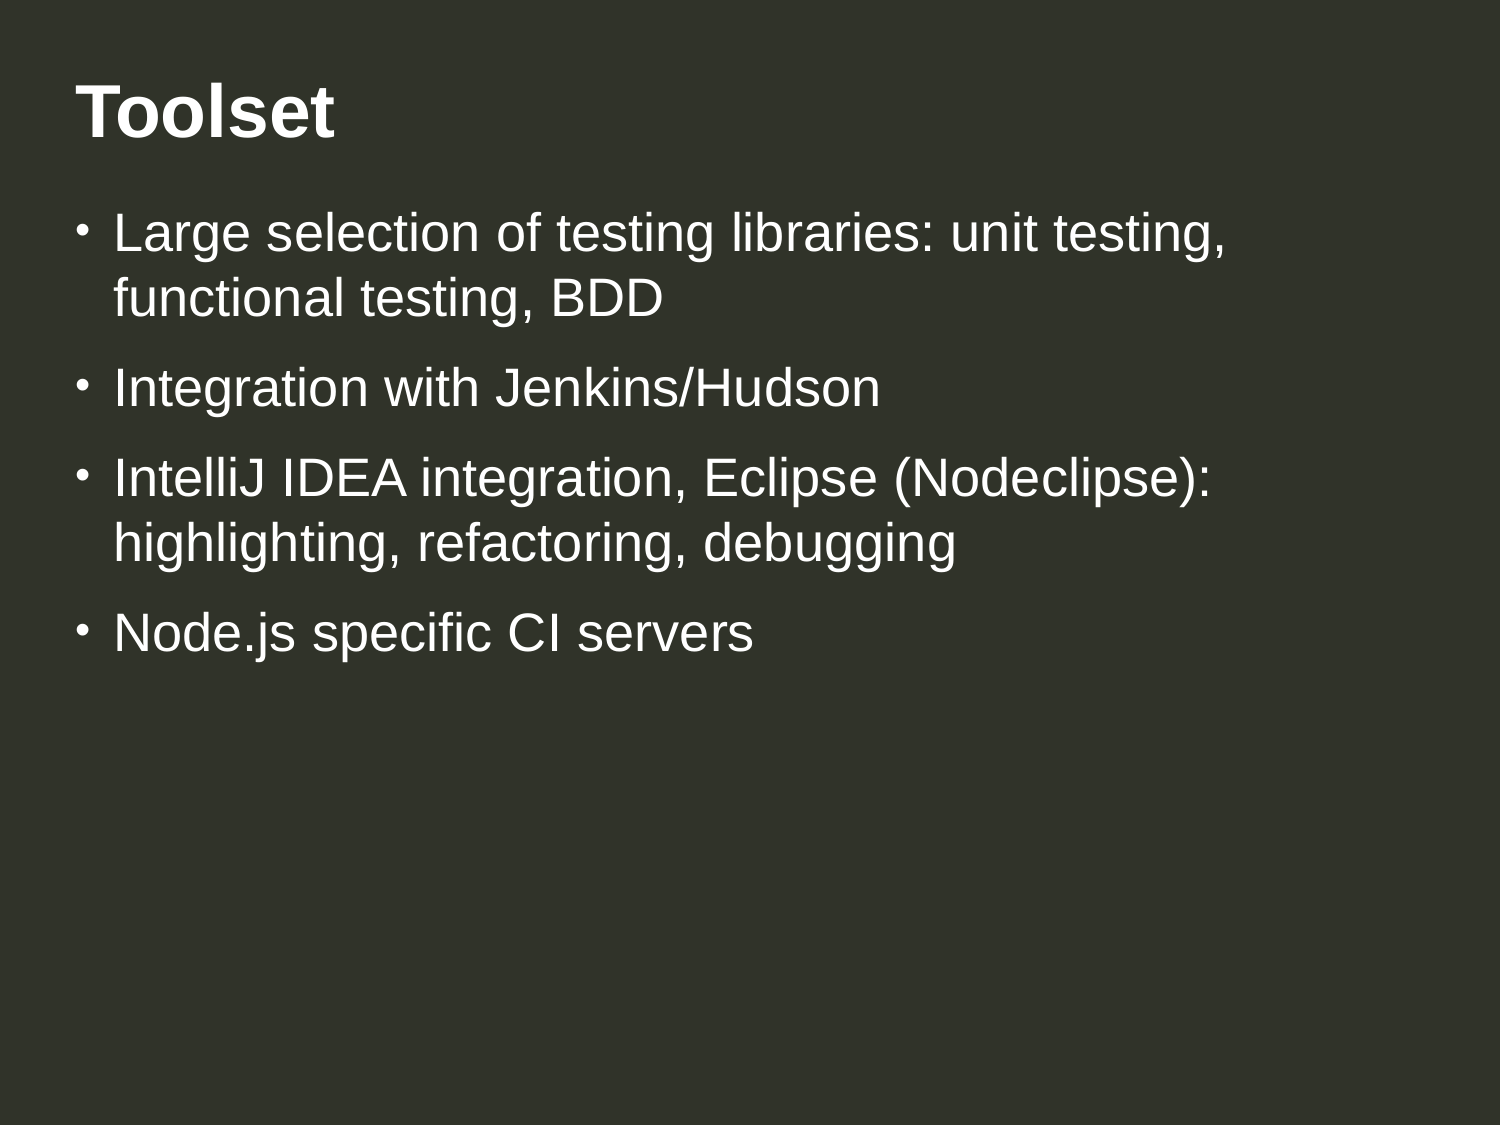

Toolset
Large selection of testing libraries: unit testing, functional testing, BDD
Integration with Jenkins/Hudson
IntelliJ IDEA integration, Eclipse (Nodeclipse): highlighting, refactoring, debugging
Node.js specific CI servers